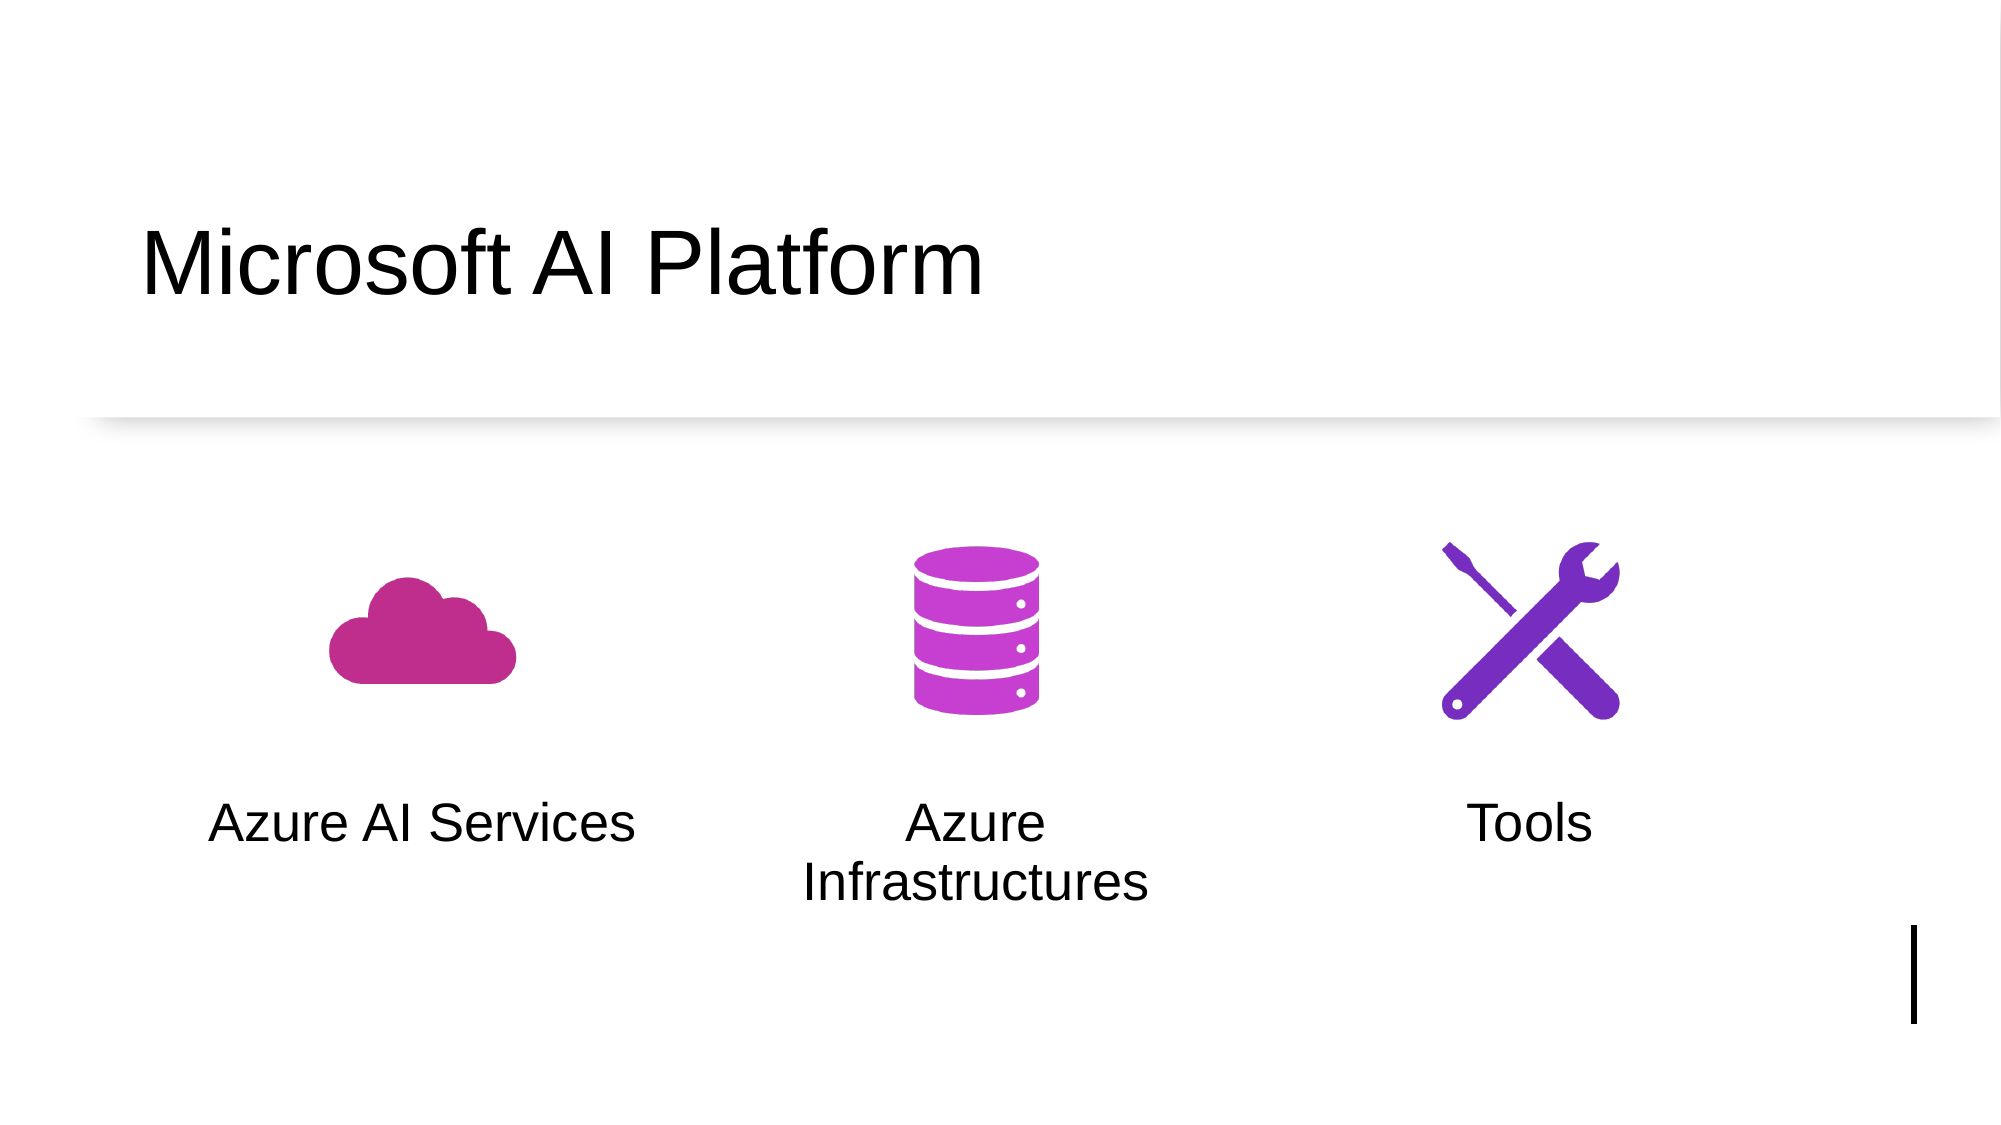

# Microsoft AI Platform
Azure AI Services
Azure Infrastructures
Tools